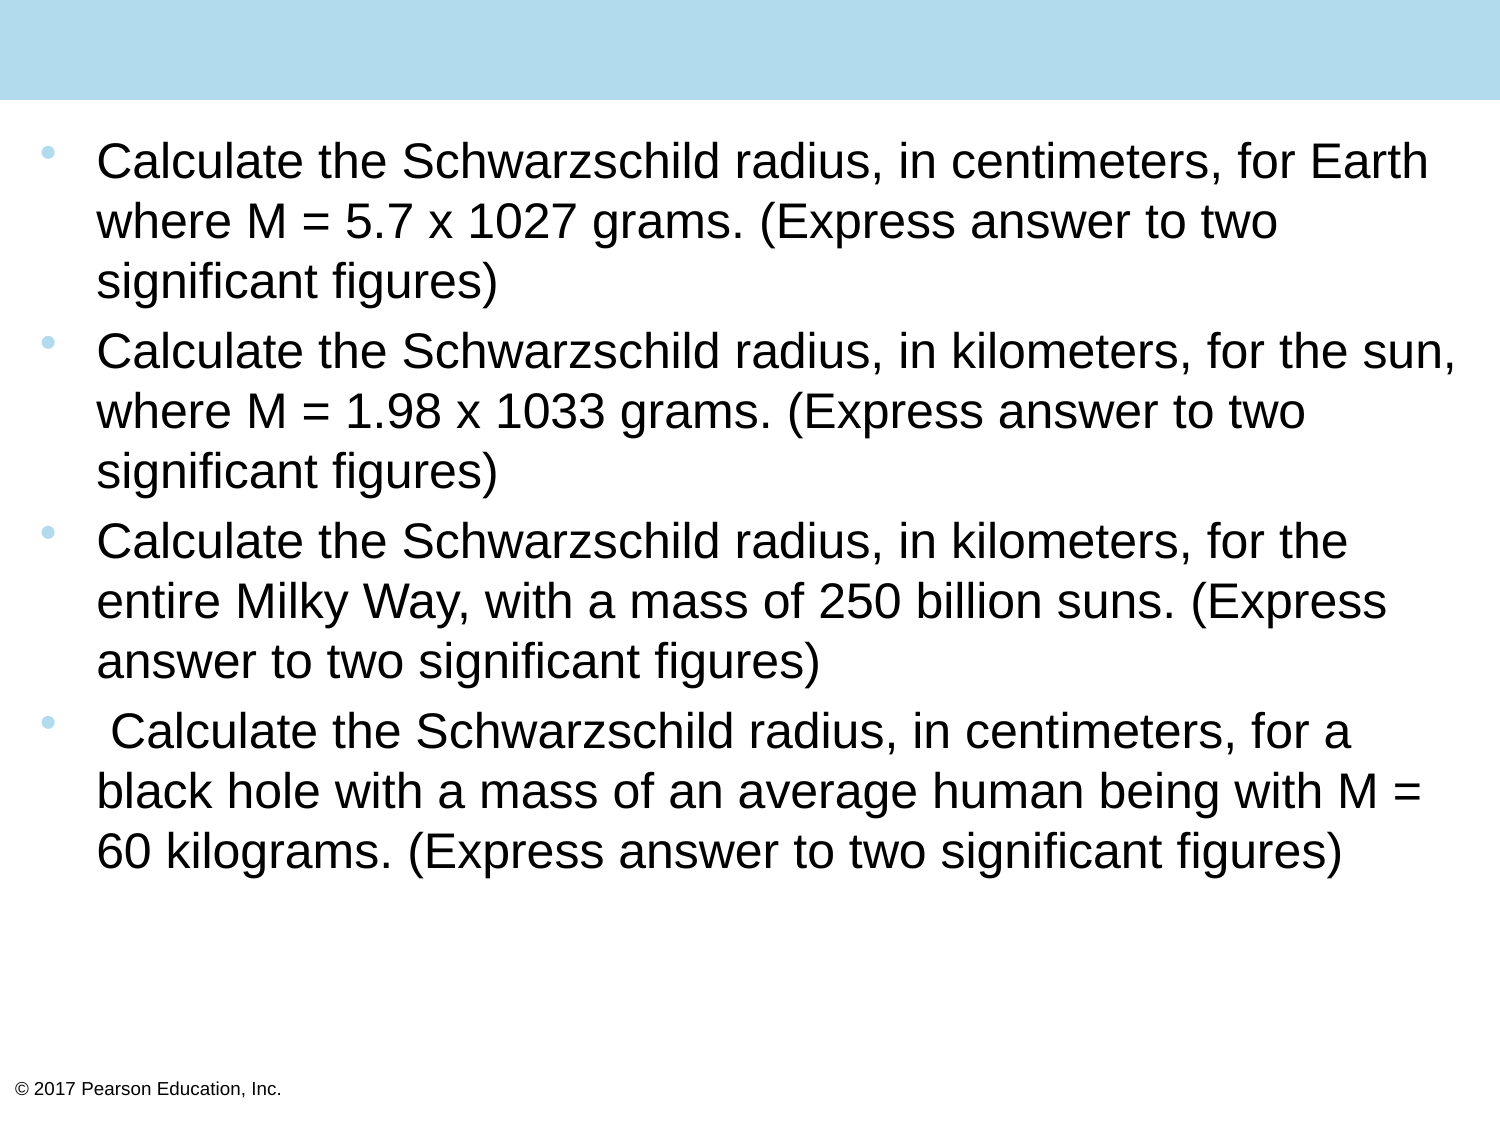

#
Calculate the Schwarzschild radius, in centimeters, for Earth where M = 5.7 x 1027 grams. (Express answer to two significant figures)
Calculate the Schwarzschild radius, in kilometers, for the sun, where M = 1.98 x 1033 grams. (Express answer to two significant figures)
Calculate the Schwarzschild radius, in kilometers, for the entire Milky Way, with a mass of 250 billion suns. (Express answer to two significant figures)
 Calculate the Schwarzschild radius, in centimeters, for a black hole with a mass of an average human being with M = 60 kilograms. (Express answer to two significant figures)
© 2017 Pearson Education, Inc.